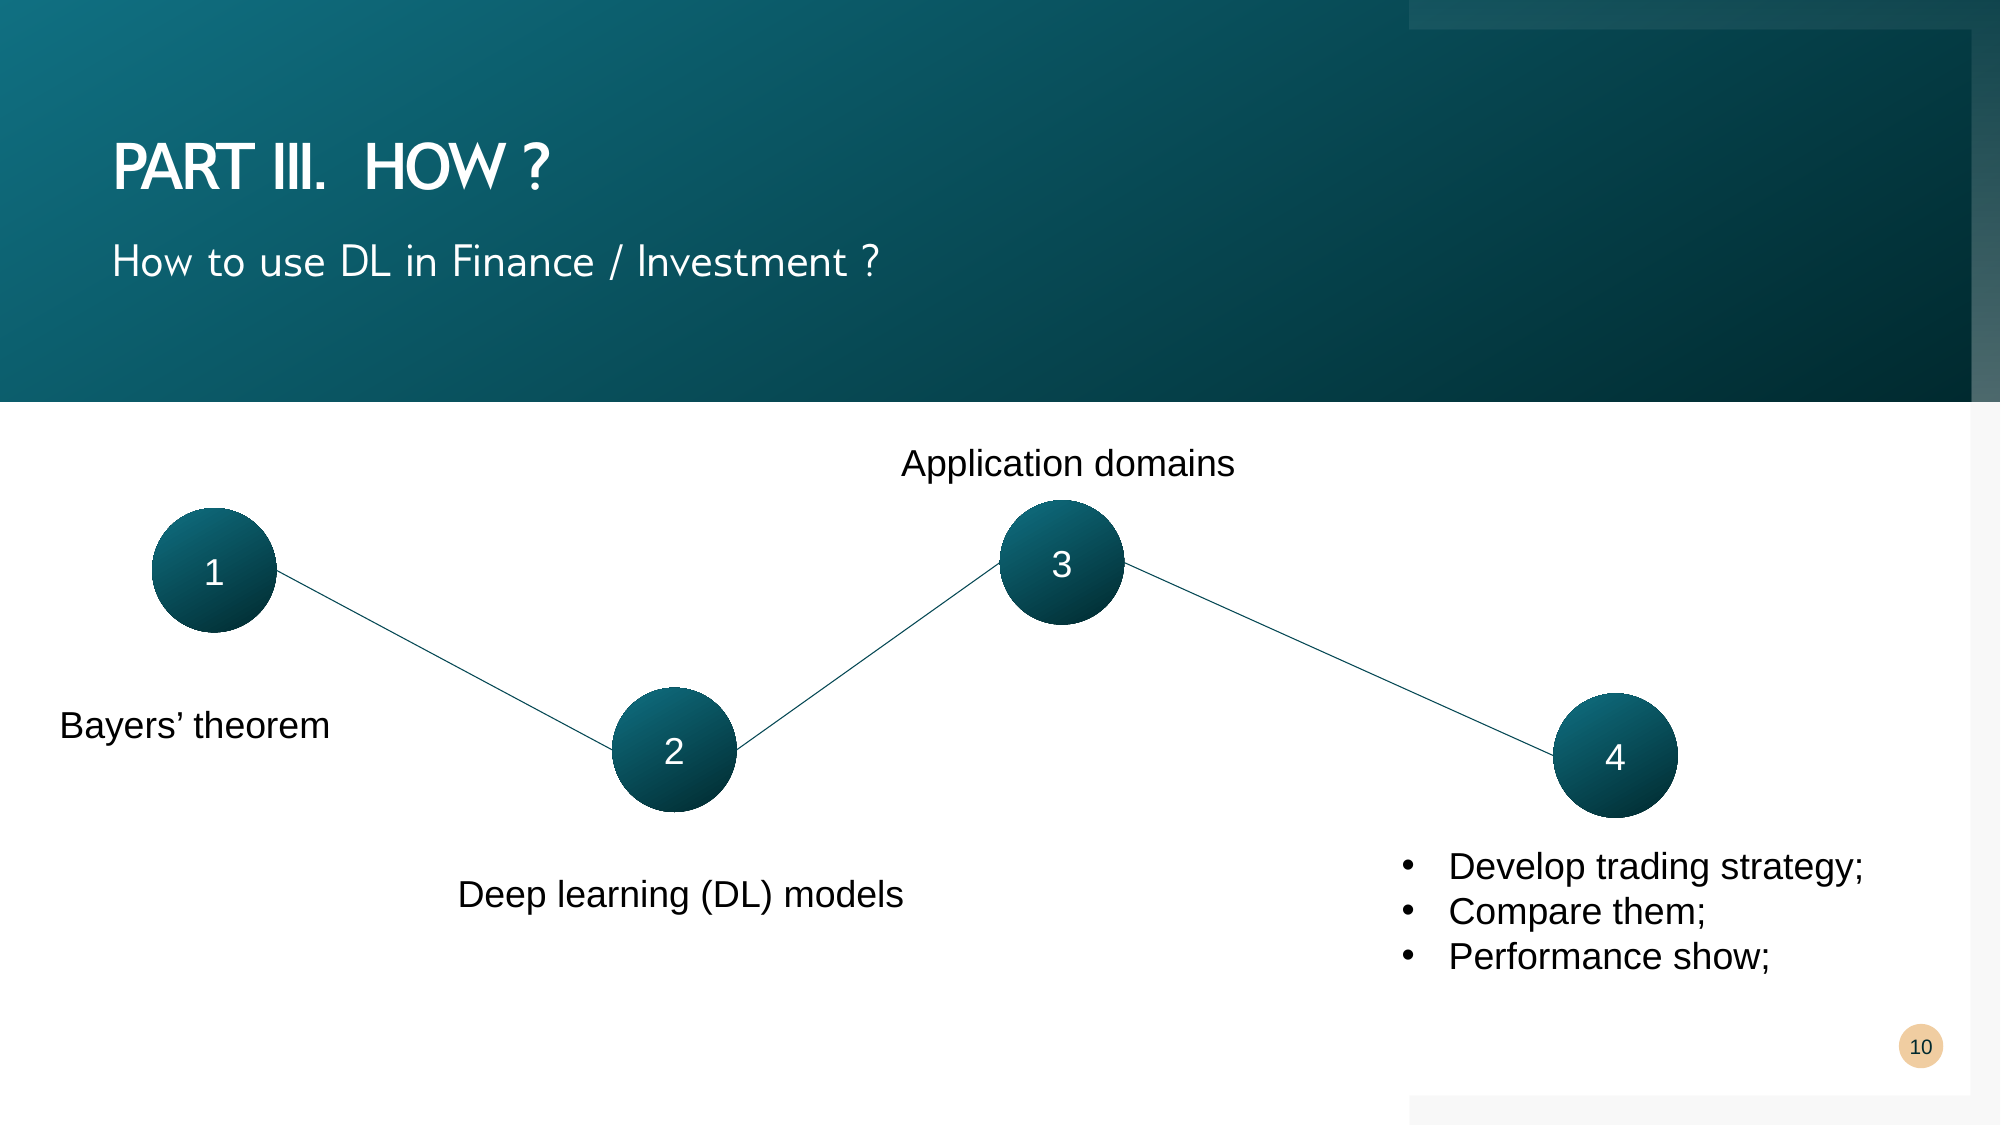

# Part iII.  How ?
How to use DL in Finance / Investment ?
Application domains
3
1
2
Bayers’ theorem
4
Develop trading strategy;
Compare them;
Performance show;
Deep learning (DL) models
10